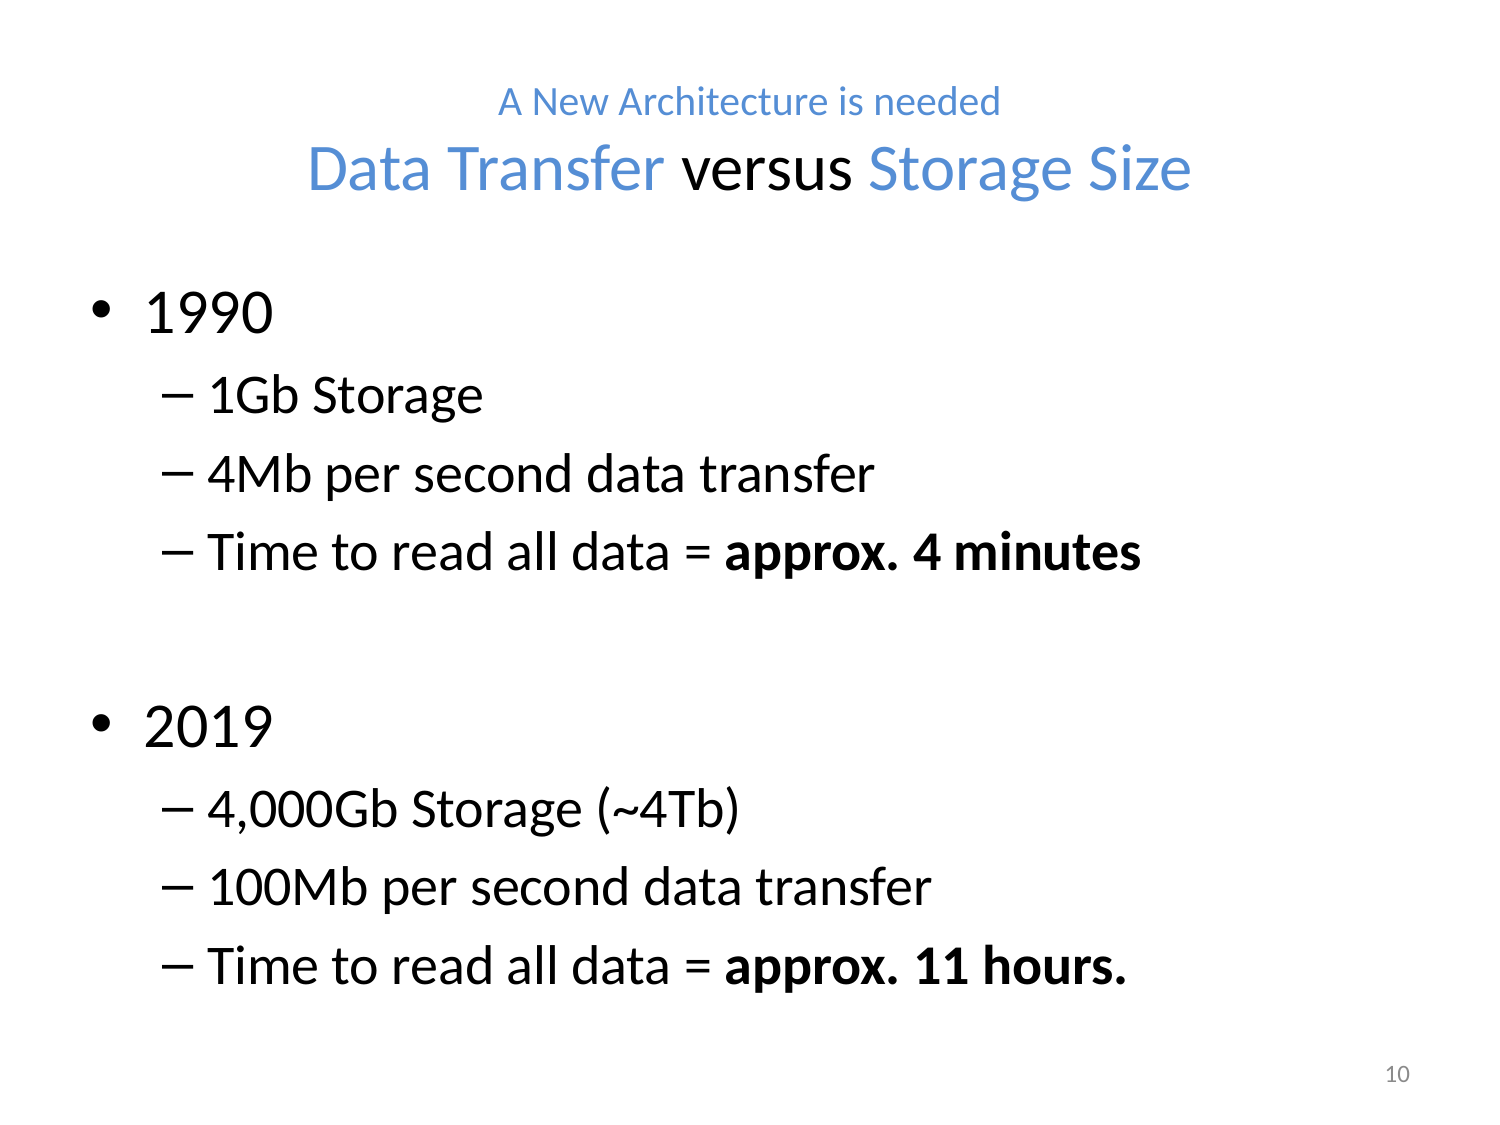

# A New Architecture is needed Data Transfer versus Storage Size
1990
1Gb Storage
4Mb per second data transfer
Time to read all data = approx. 4 minutes

2019
4,000Gb Storage (~4Tb)
100Mb per second data transfer
Time to read all data = approx. 11 hours.

10